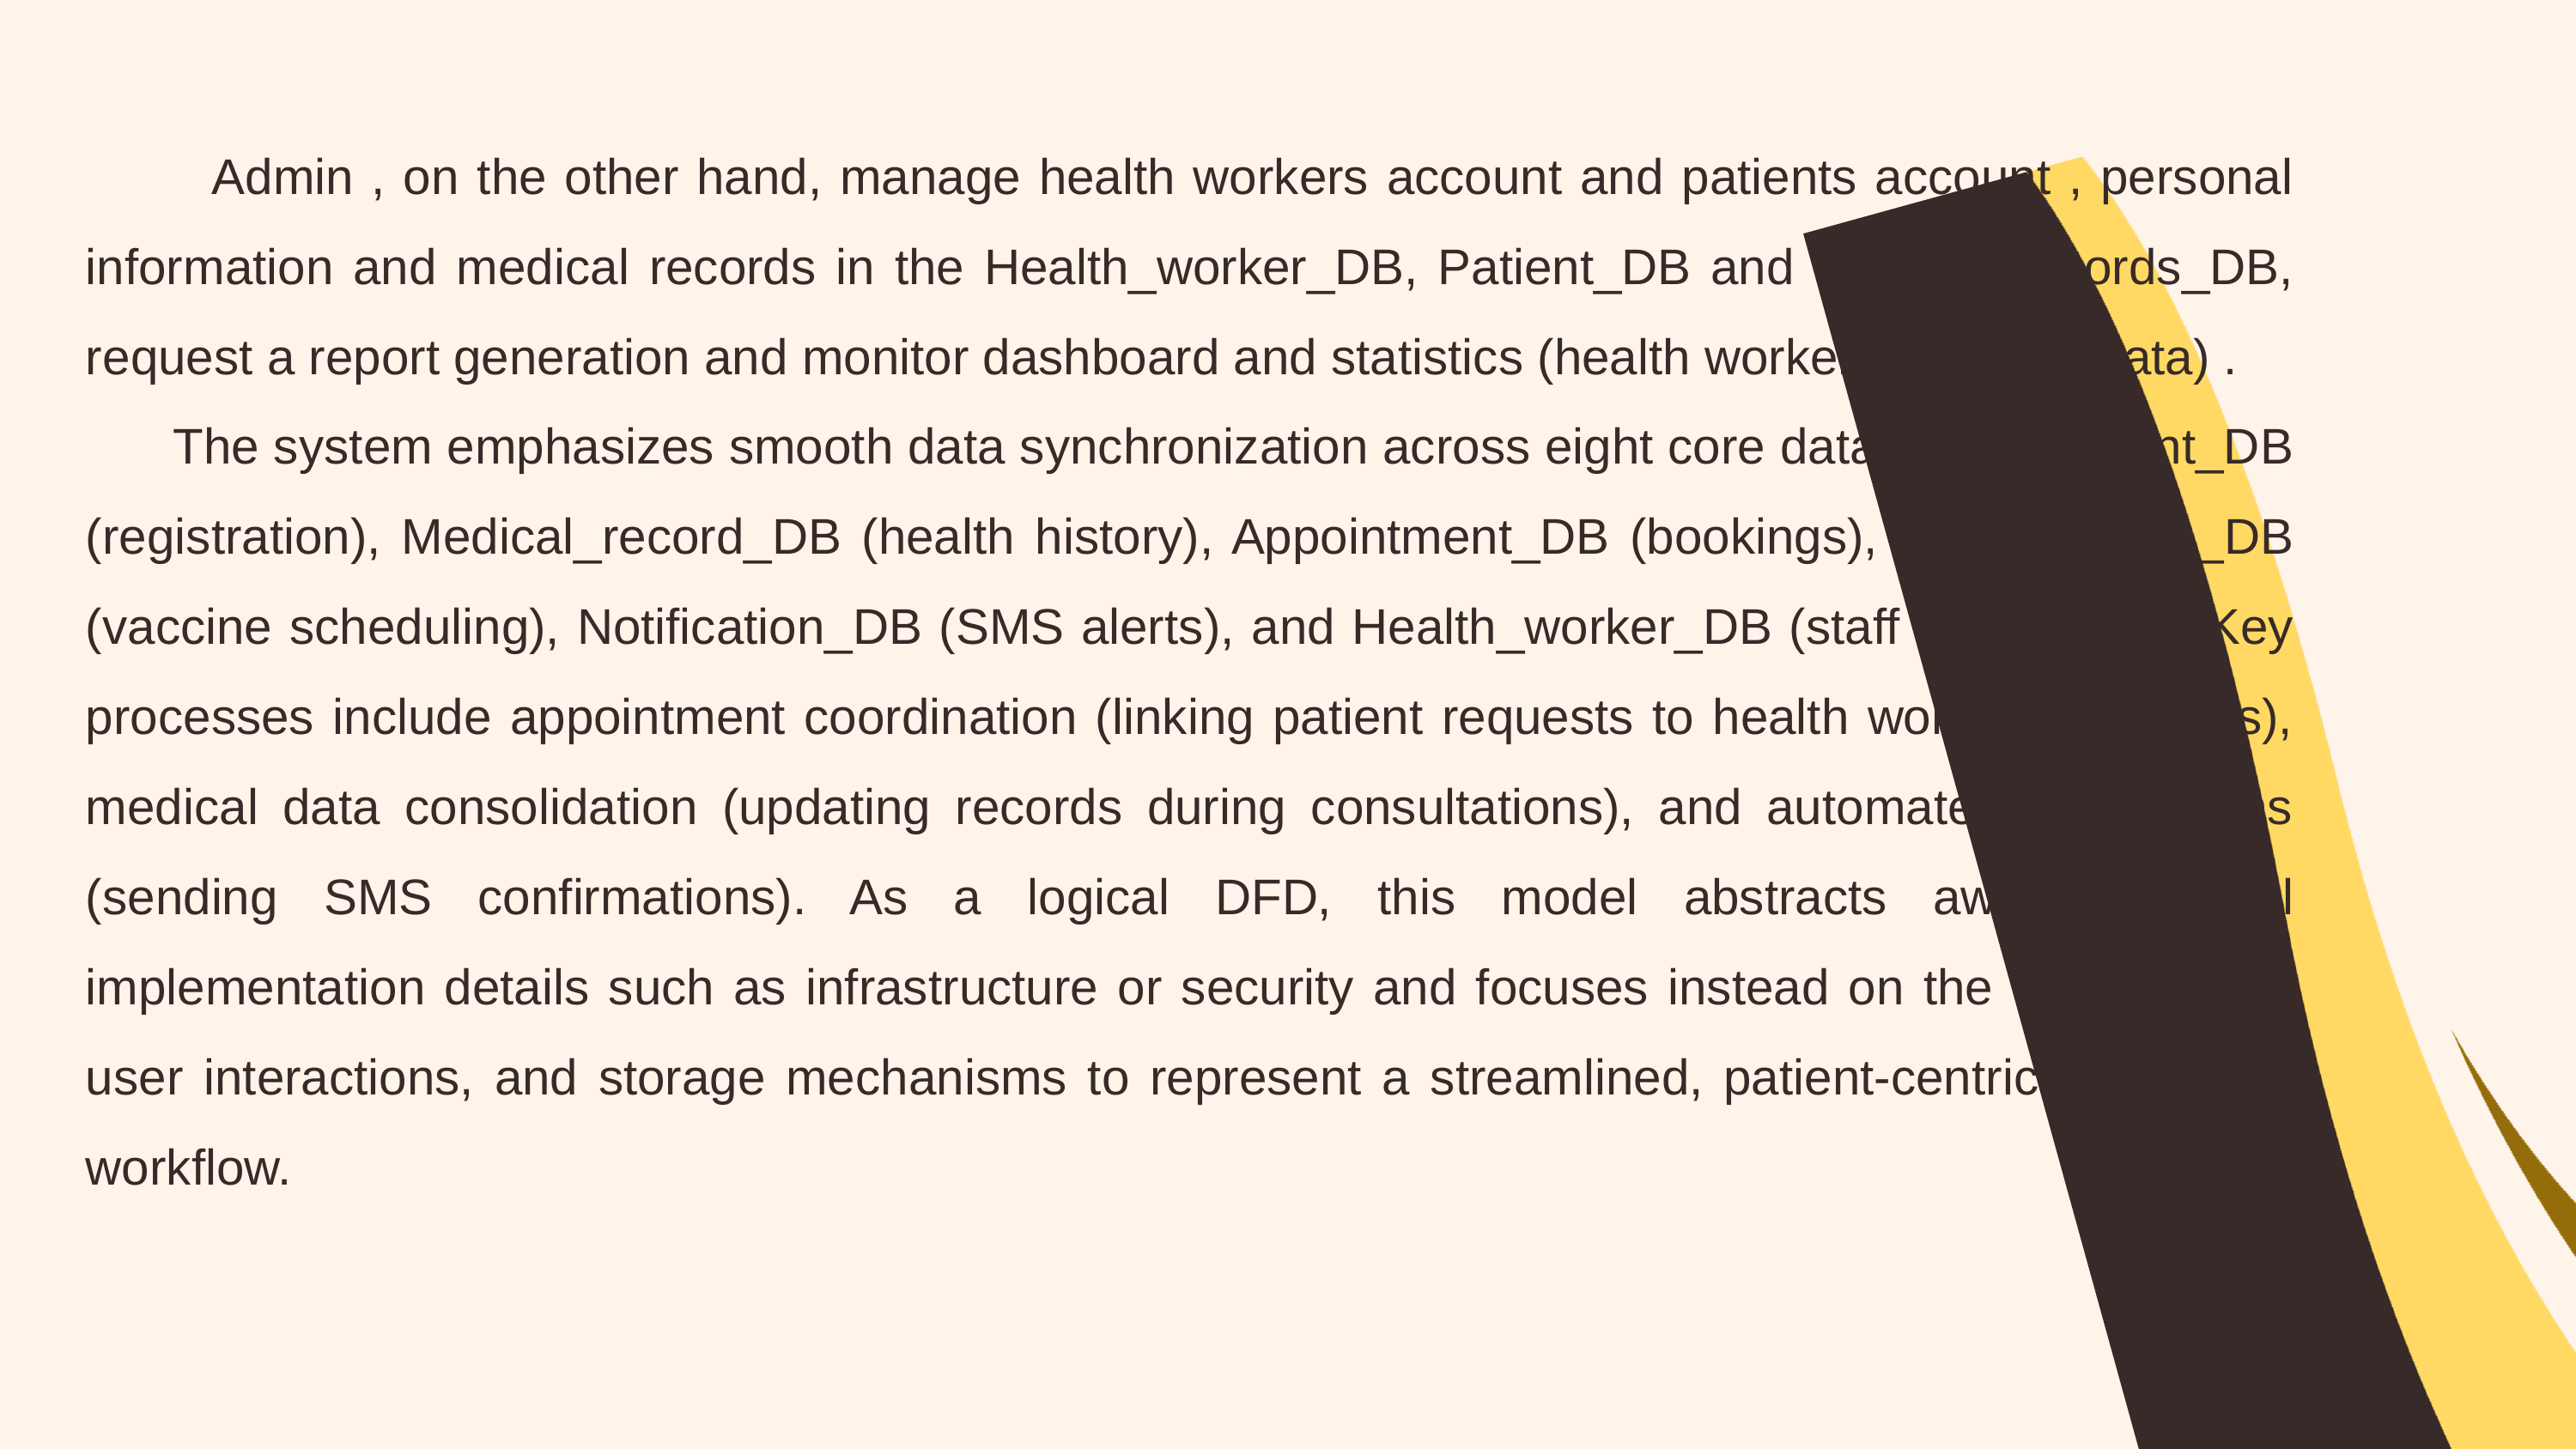

Admin , on the other hand, manage health workers account and patients account , personal information and medical records in the Health_worker_DB, Patient_DB and Medical_records_DB, request a report generation and monitor dashboard and statistics (health worker , patients' data) .
      The system emphasizes smooth data synchronization across eight core databases: Patient_DB (registration), Medical_record_DB (health history), Appointment_DB (bookings), Immunization_DB (vaccine scheduling), Notification_DB (SMS alerts), and Health_worker_DB (staff credentials). Key processes include appointment coordination (linking patient requests to health worker schedules), medical data consolidation (updating records during consultations), and automated notifications (sending SMS confirmations). As a logical DFD, this model abstracts away technical implementation details such as infrastructure or security and focuses instead on the flow of data, user interactions, and storage mechanisms to represent a streamlined, patient-centric healthcare workflow.